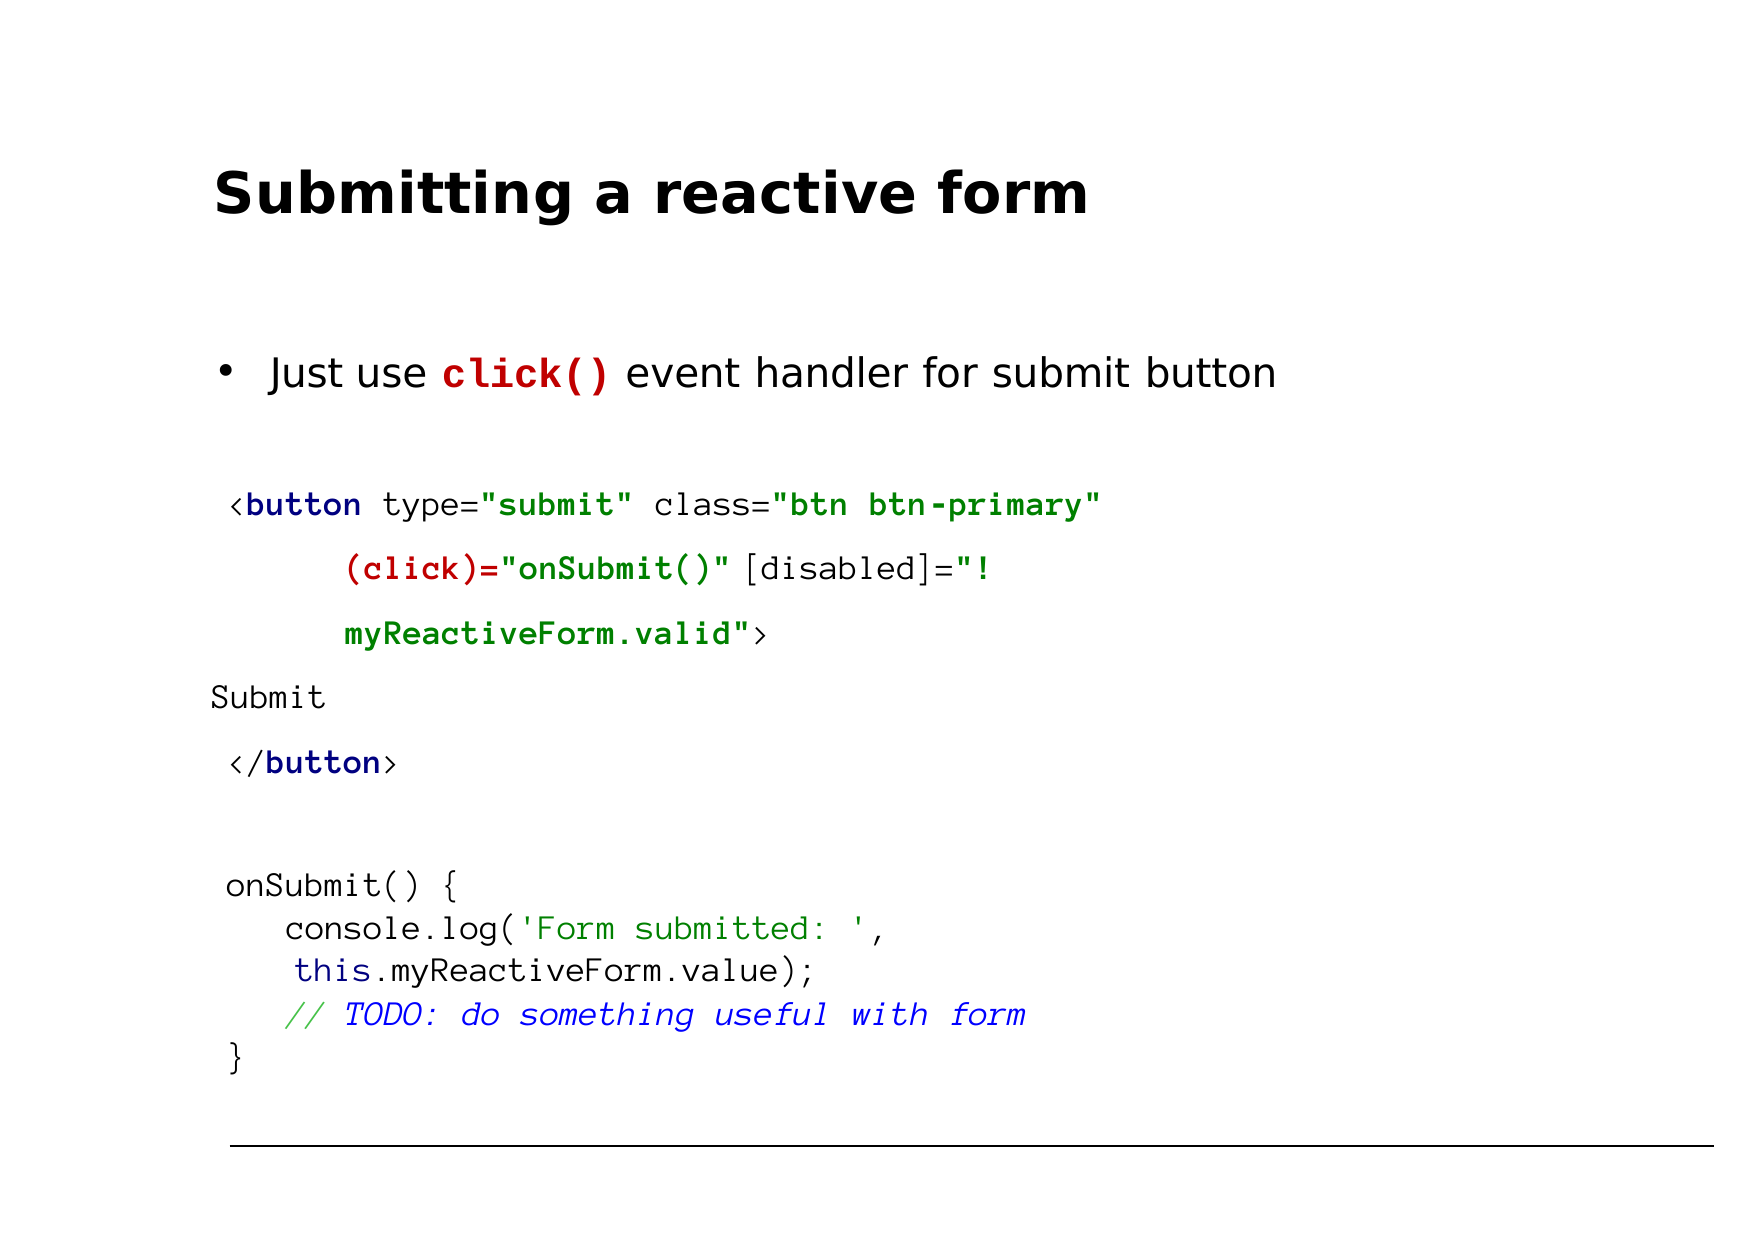

# Submitting a reactive form

Just use click() event handler for submit button

<button  type="submit"  class="btn  btn‐primary" (click)="onSubmit()" [disabled]="!myReactiveForm.valid">
Submit
</button>

onSubmit()  {
console.log('Form  submitted:  ',  this.myReactiveForm.value);
//  TODO:  do  something  useful  with  form
}